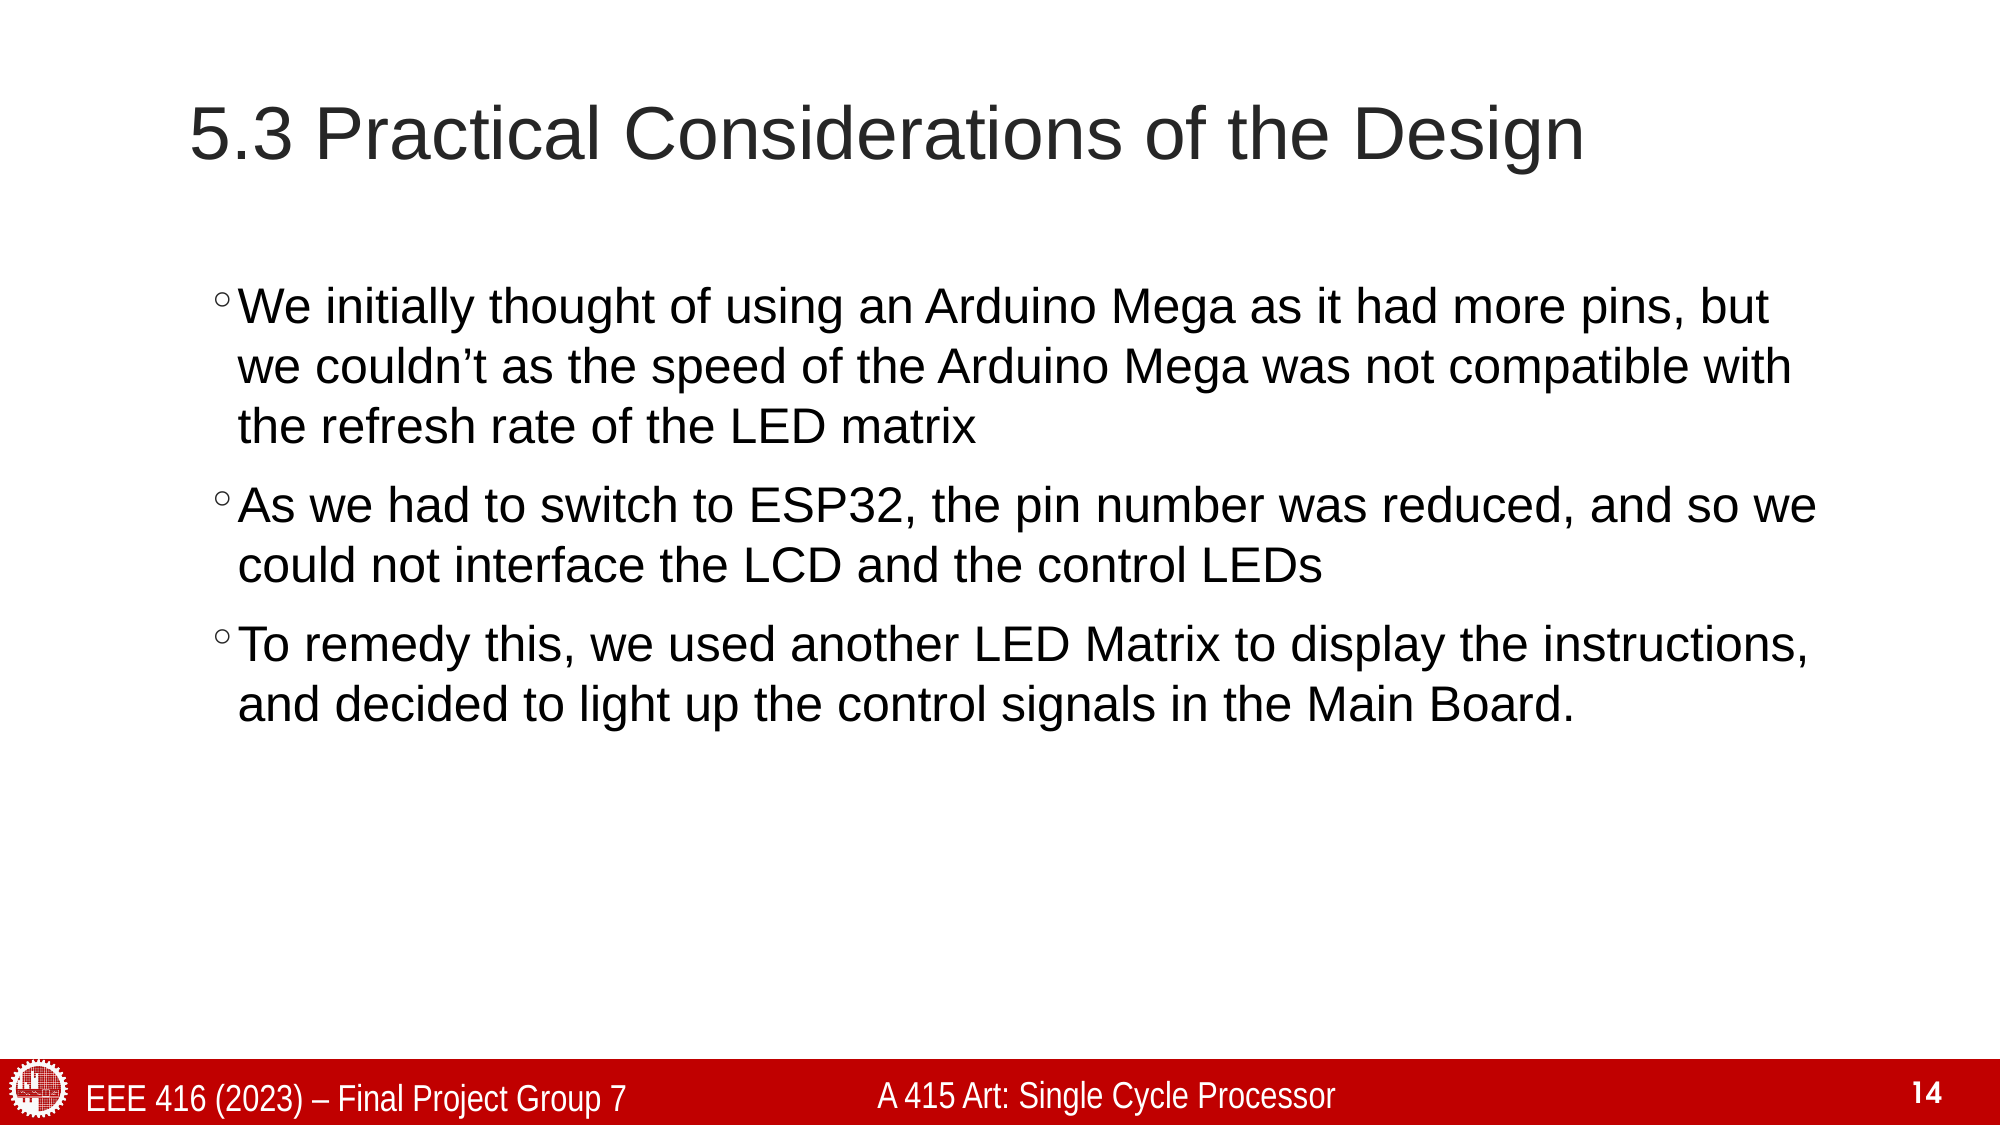

# 5.3 Practical Considerations of the Design
We initially thought of using an Arduino Mega as it had more pins, but we couldn’t as the speed of the Arduino Mega was not compatible with the refresh rate of the LED matrix
As we had to switch to ESP32, the pin number was reduced, and so we could not interface the LCD and the control LEDs
To remedy this, we used another LED Matrix to display the instructions, and decided to light up the control signals in the Main Board.

A 415 Art: Single Cycle Processor
EEE 416 (2023) – Final Project Group 7
14